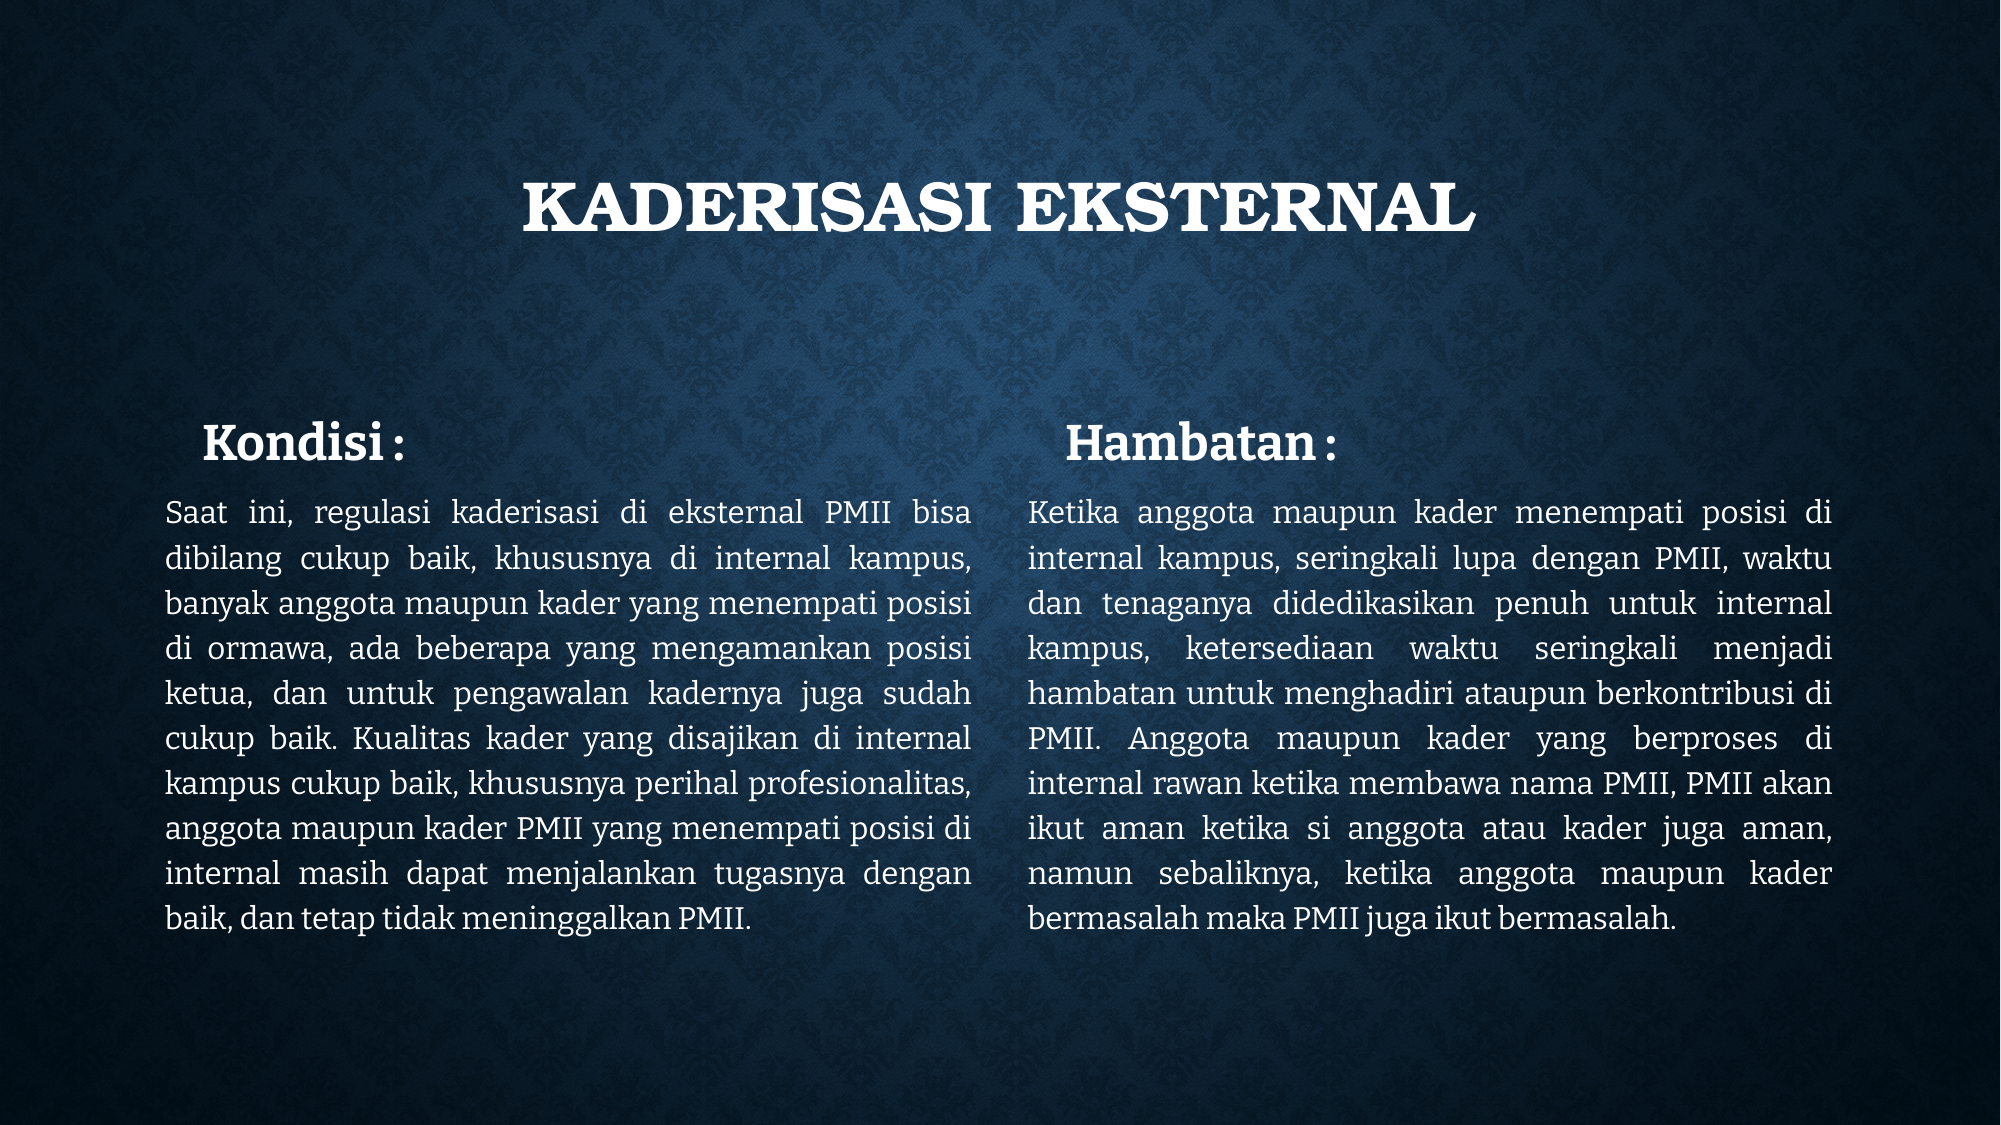

# kaderisasi EKSTERNAL
Kondisi :
Hambatan :
Saat ini, regulasi kaderisasi di eksternal PMII bisa dibilang cukup baik, khususnya di internal kampus, banyak anggota maupun kader yang menempati posisi di ormawa, ada beberapa yang mengamankan posisi ketua, dan untuk pengawalan kadernya juga sudah cukup baik. Kualitas kader yang disajikan di internal kampus cukup baik, khususnya perihal profesionalitas, anggota maupun kader PMII yang menempati posisi di internal masih dapat menjalankan tugasnya dengan baik, dan tetap tidak meninggalkan PMII.
Ketika anggota maupun kader menempati posisi di internal kampus, seringkali lupa dengan PMII, waktu dan tenaganya didedikasikan penuh untuk internal kampus, ketersediaan waktu seringkali menjadi hambatan untuk menghadiri ataupun berkontribusi di PMII. Anggota maupun kader yang berproses di internal rawan ketika membawa nama PMII, PMII akan ikut aman ketika si anggota atau kader juga aman, namun sebaliknya, ketika anggota maupun kader bermasalah maka PMII juga ikut bermasalah.